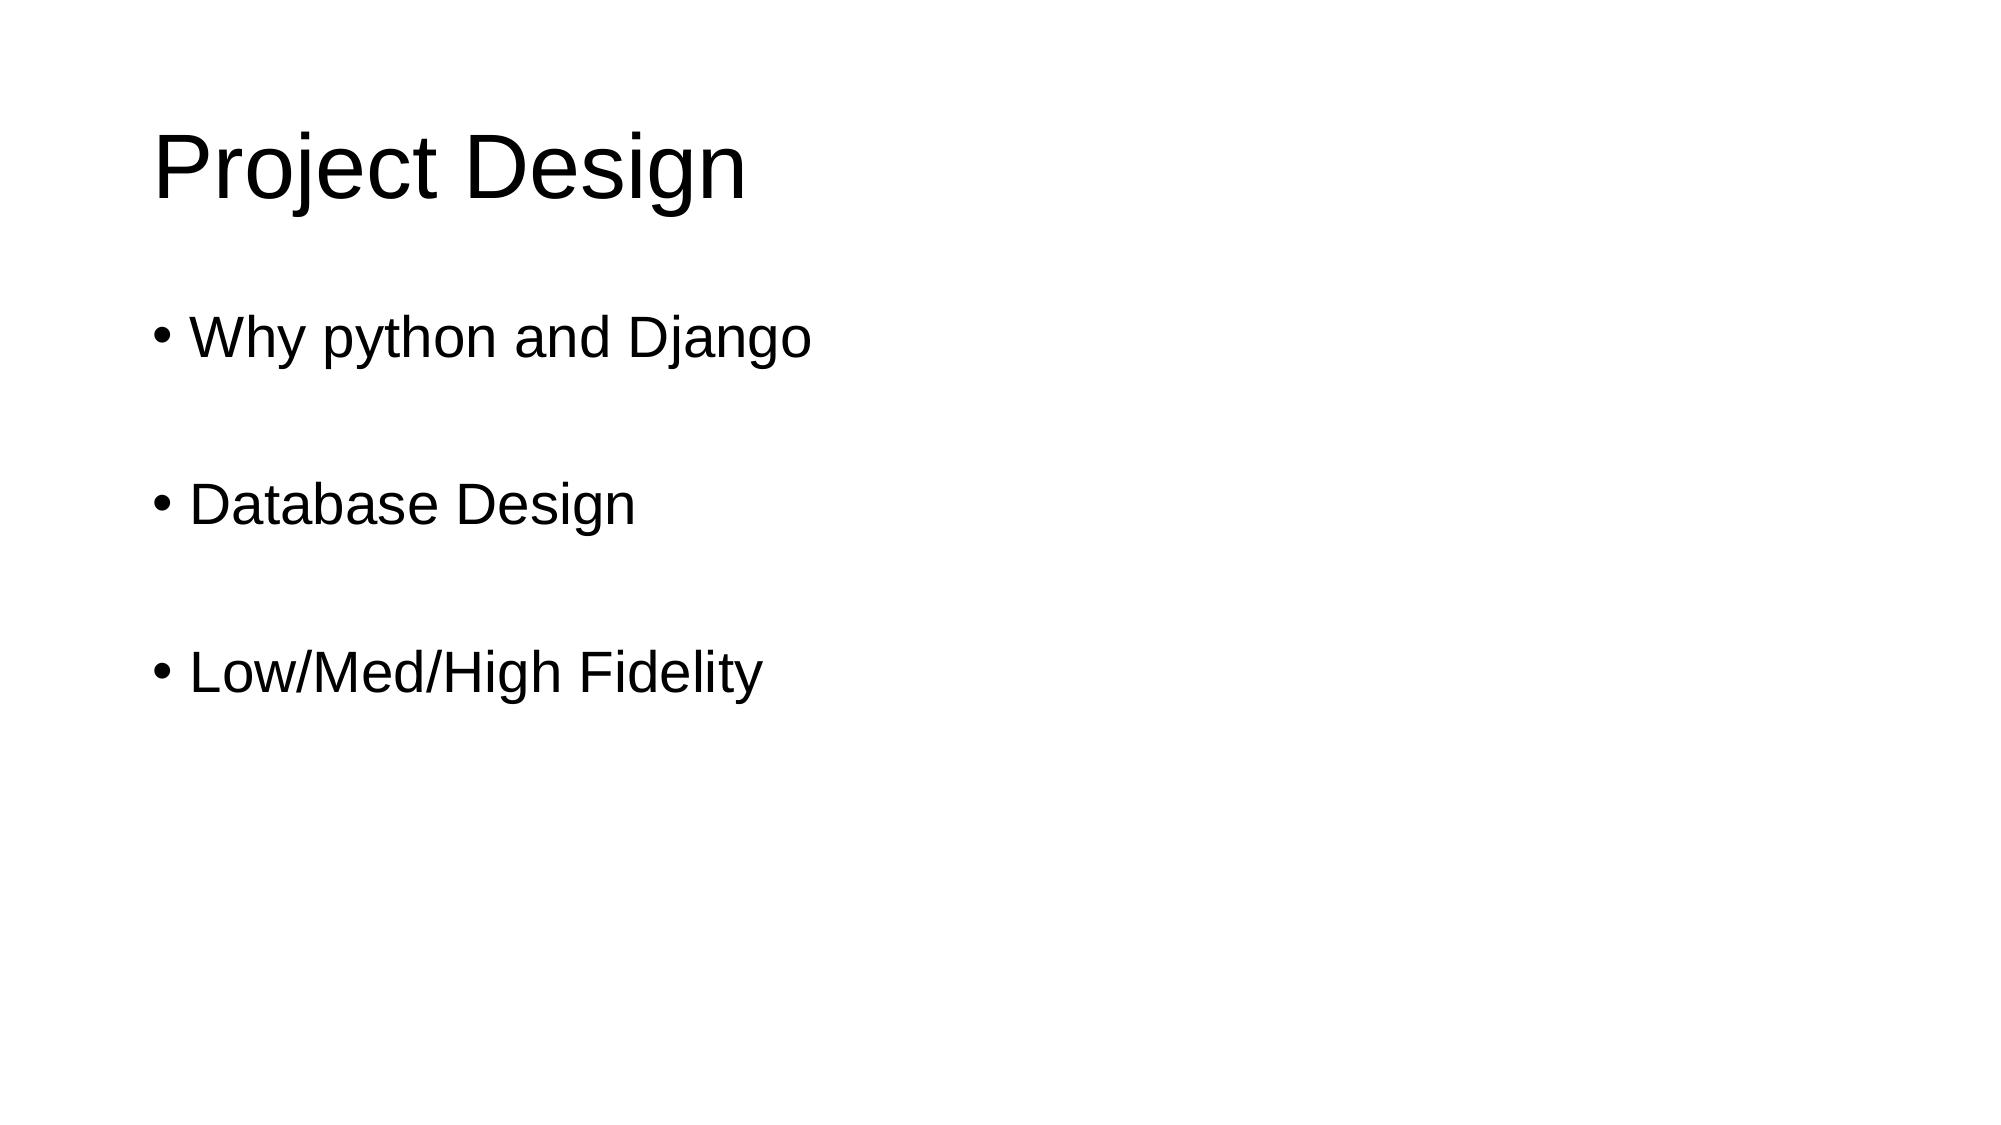

# Project Design
Why python and Django

Database Design

Low/Med/High Fidelity